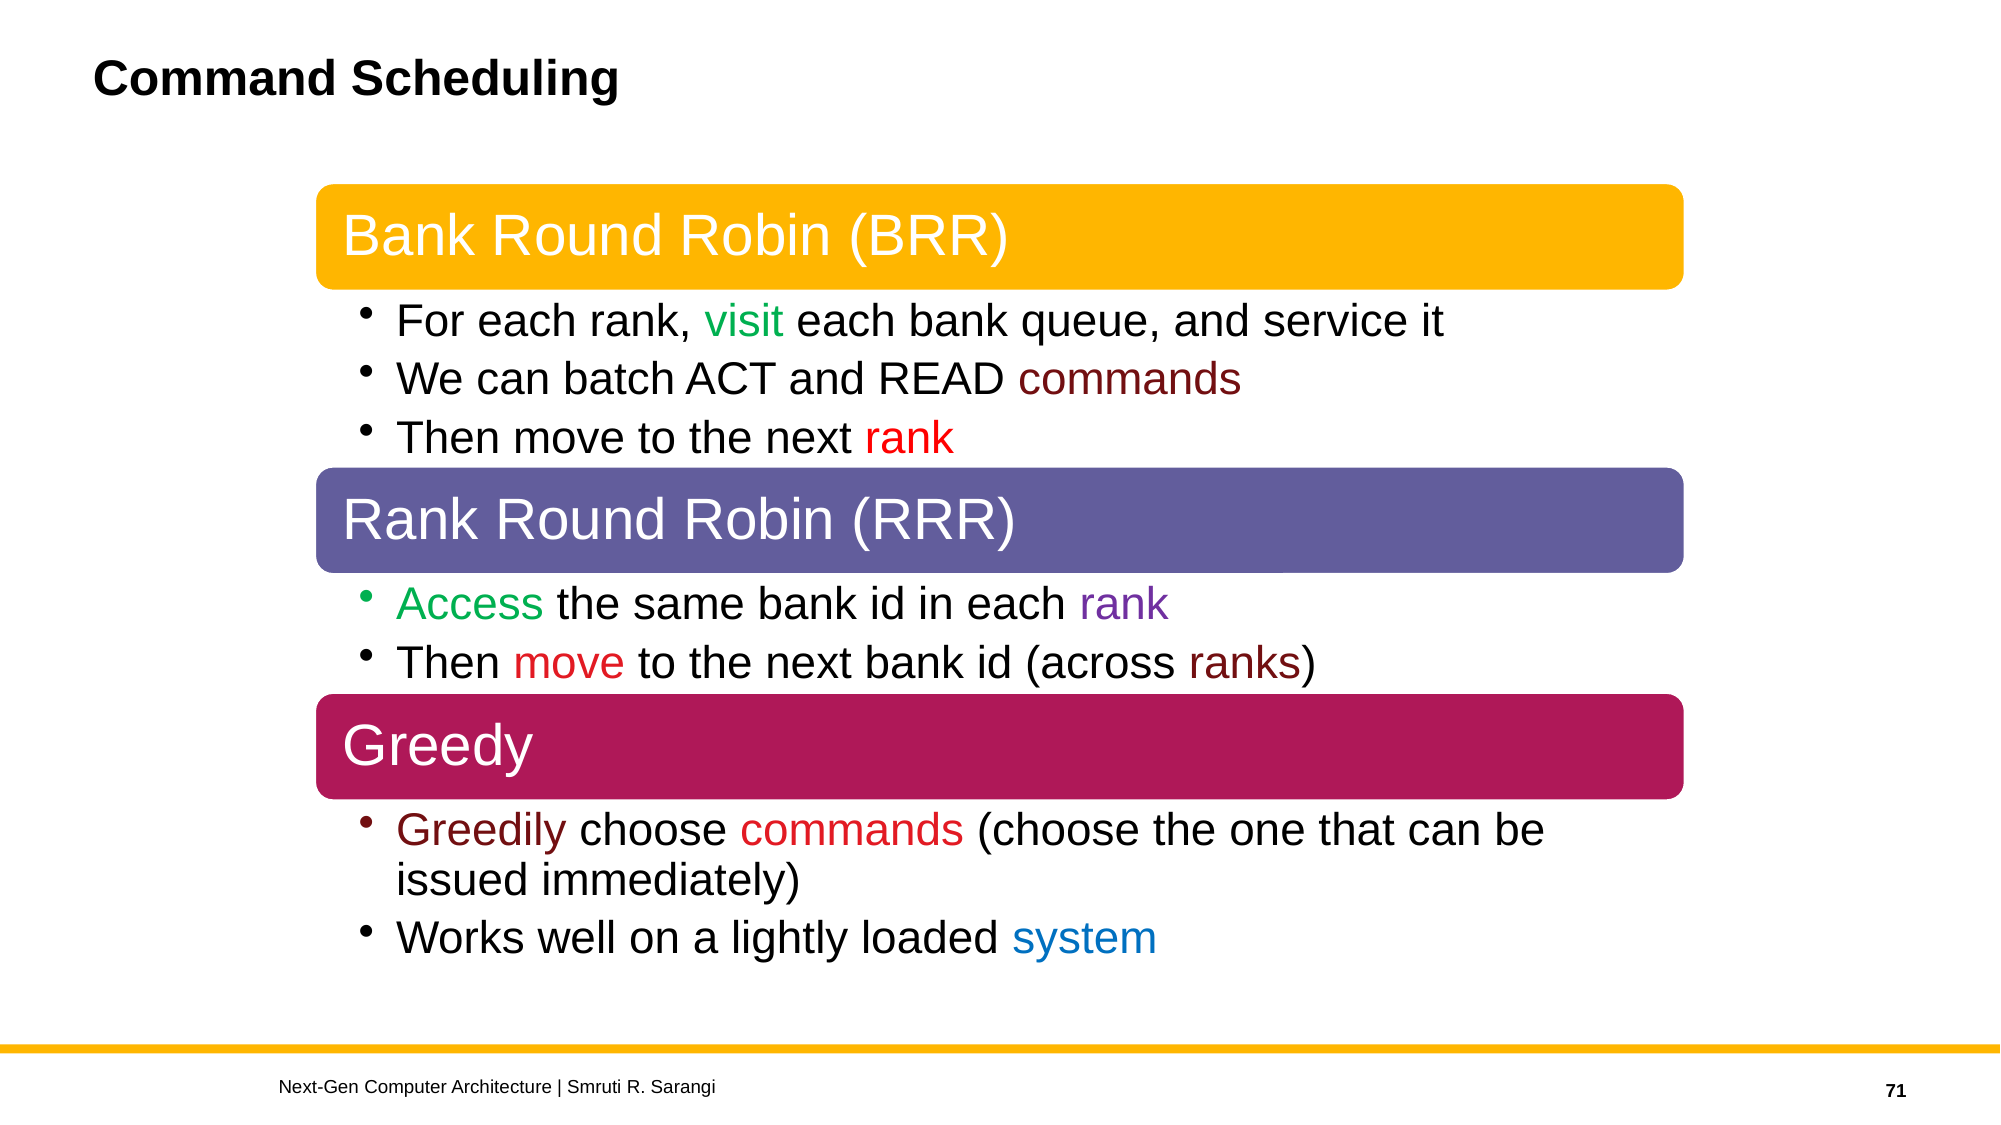

# Command Scheduling
Bank Round Robin (BRR)
For each rank, visit each bank queue, and service it
We can batch ACT and READ commands
Then move to the next rank
Rank Round Robin (RRR)
Access the same bank id in each rank
Then move to the next bank id (across ranks)
Greedy
Greedily choose commands (choose the one that can be issued immediately)
Works well on a lightly loaded system
Next-Gen Computer Architecture | Smruti R. Sarangi
71